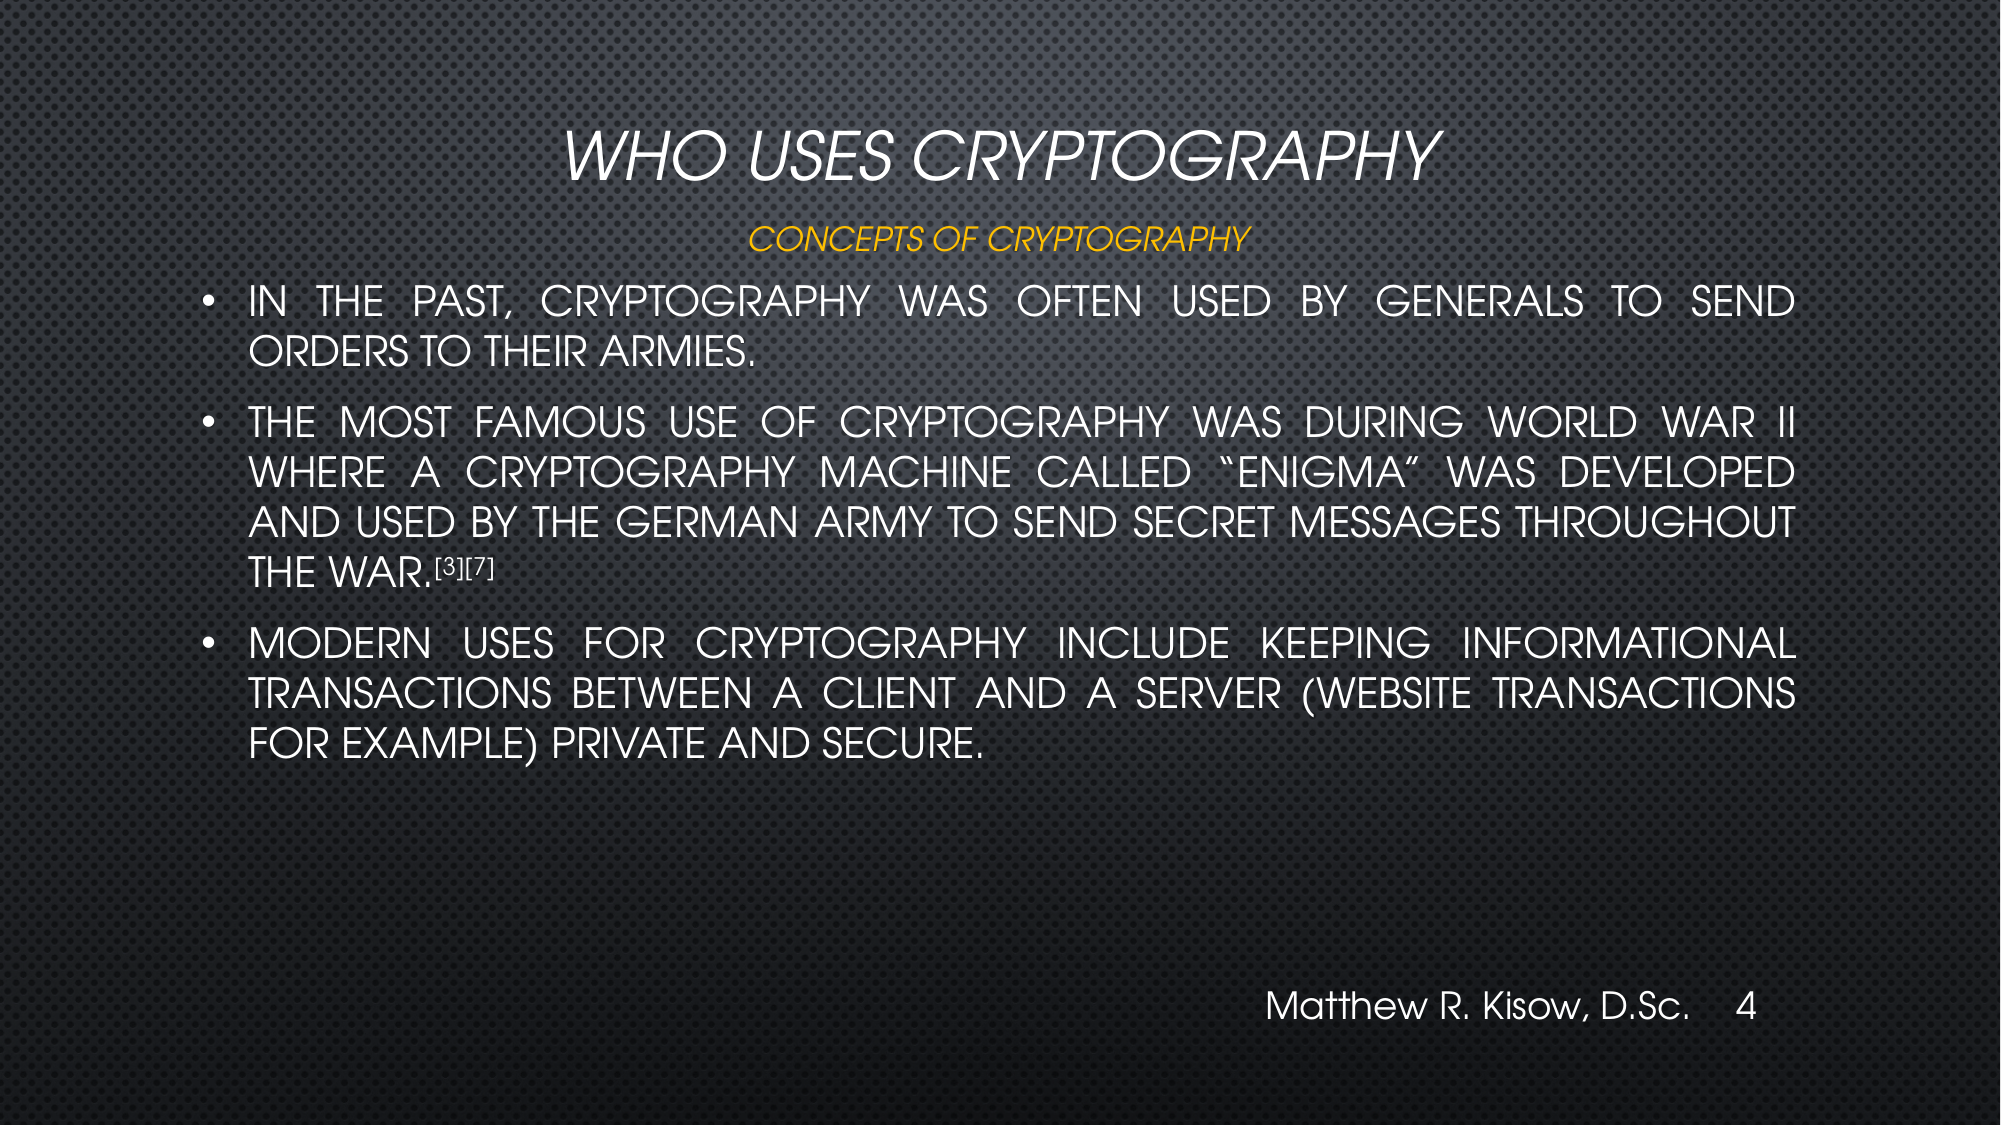

# Who uses cryptography
Concepts of Cryptography
In the past, cryptography was often used by generals to send orders to their armies.
The most famous use of cryptography was during World War II where a cryptography machine called “Enigma” was developed and used by the German army to send secret messages throughout the war.[3][7]
Modern uses for cryptography include keeping informational transactions between a client and a server (website transactions for example) private and secure.